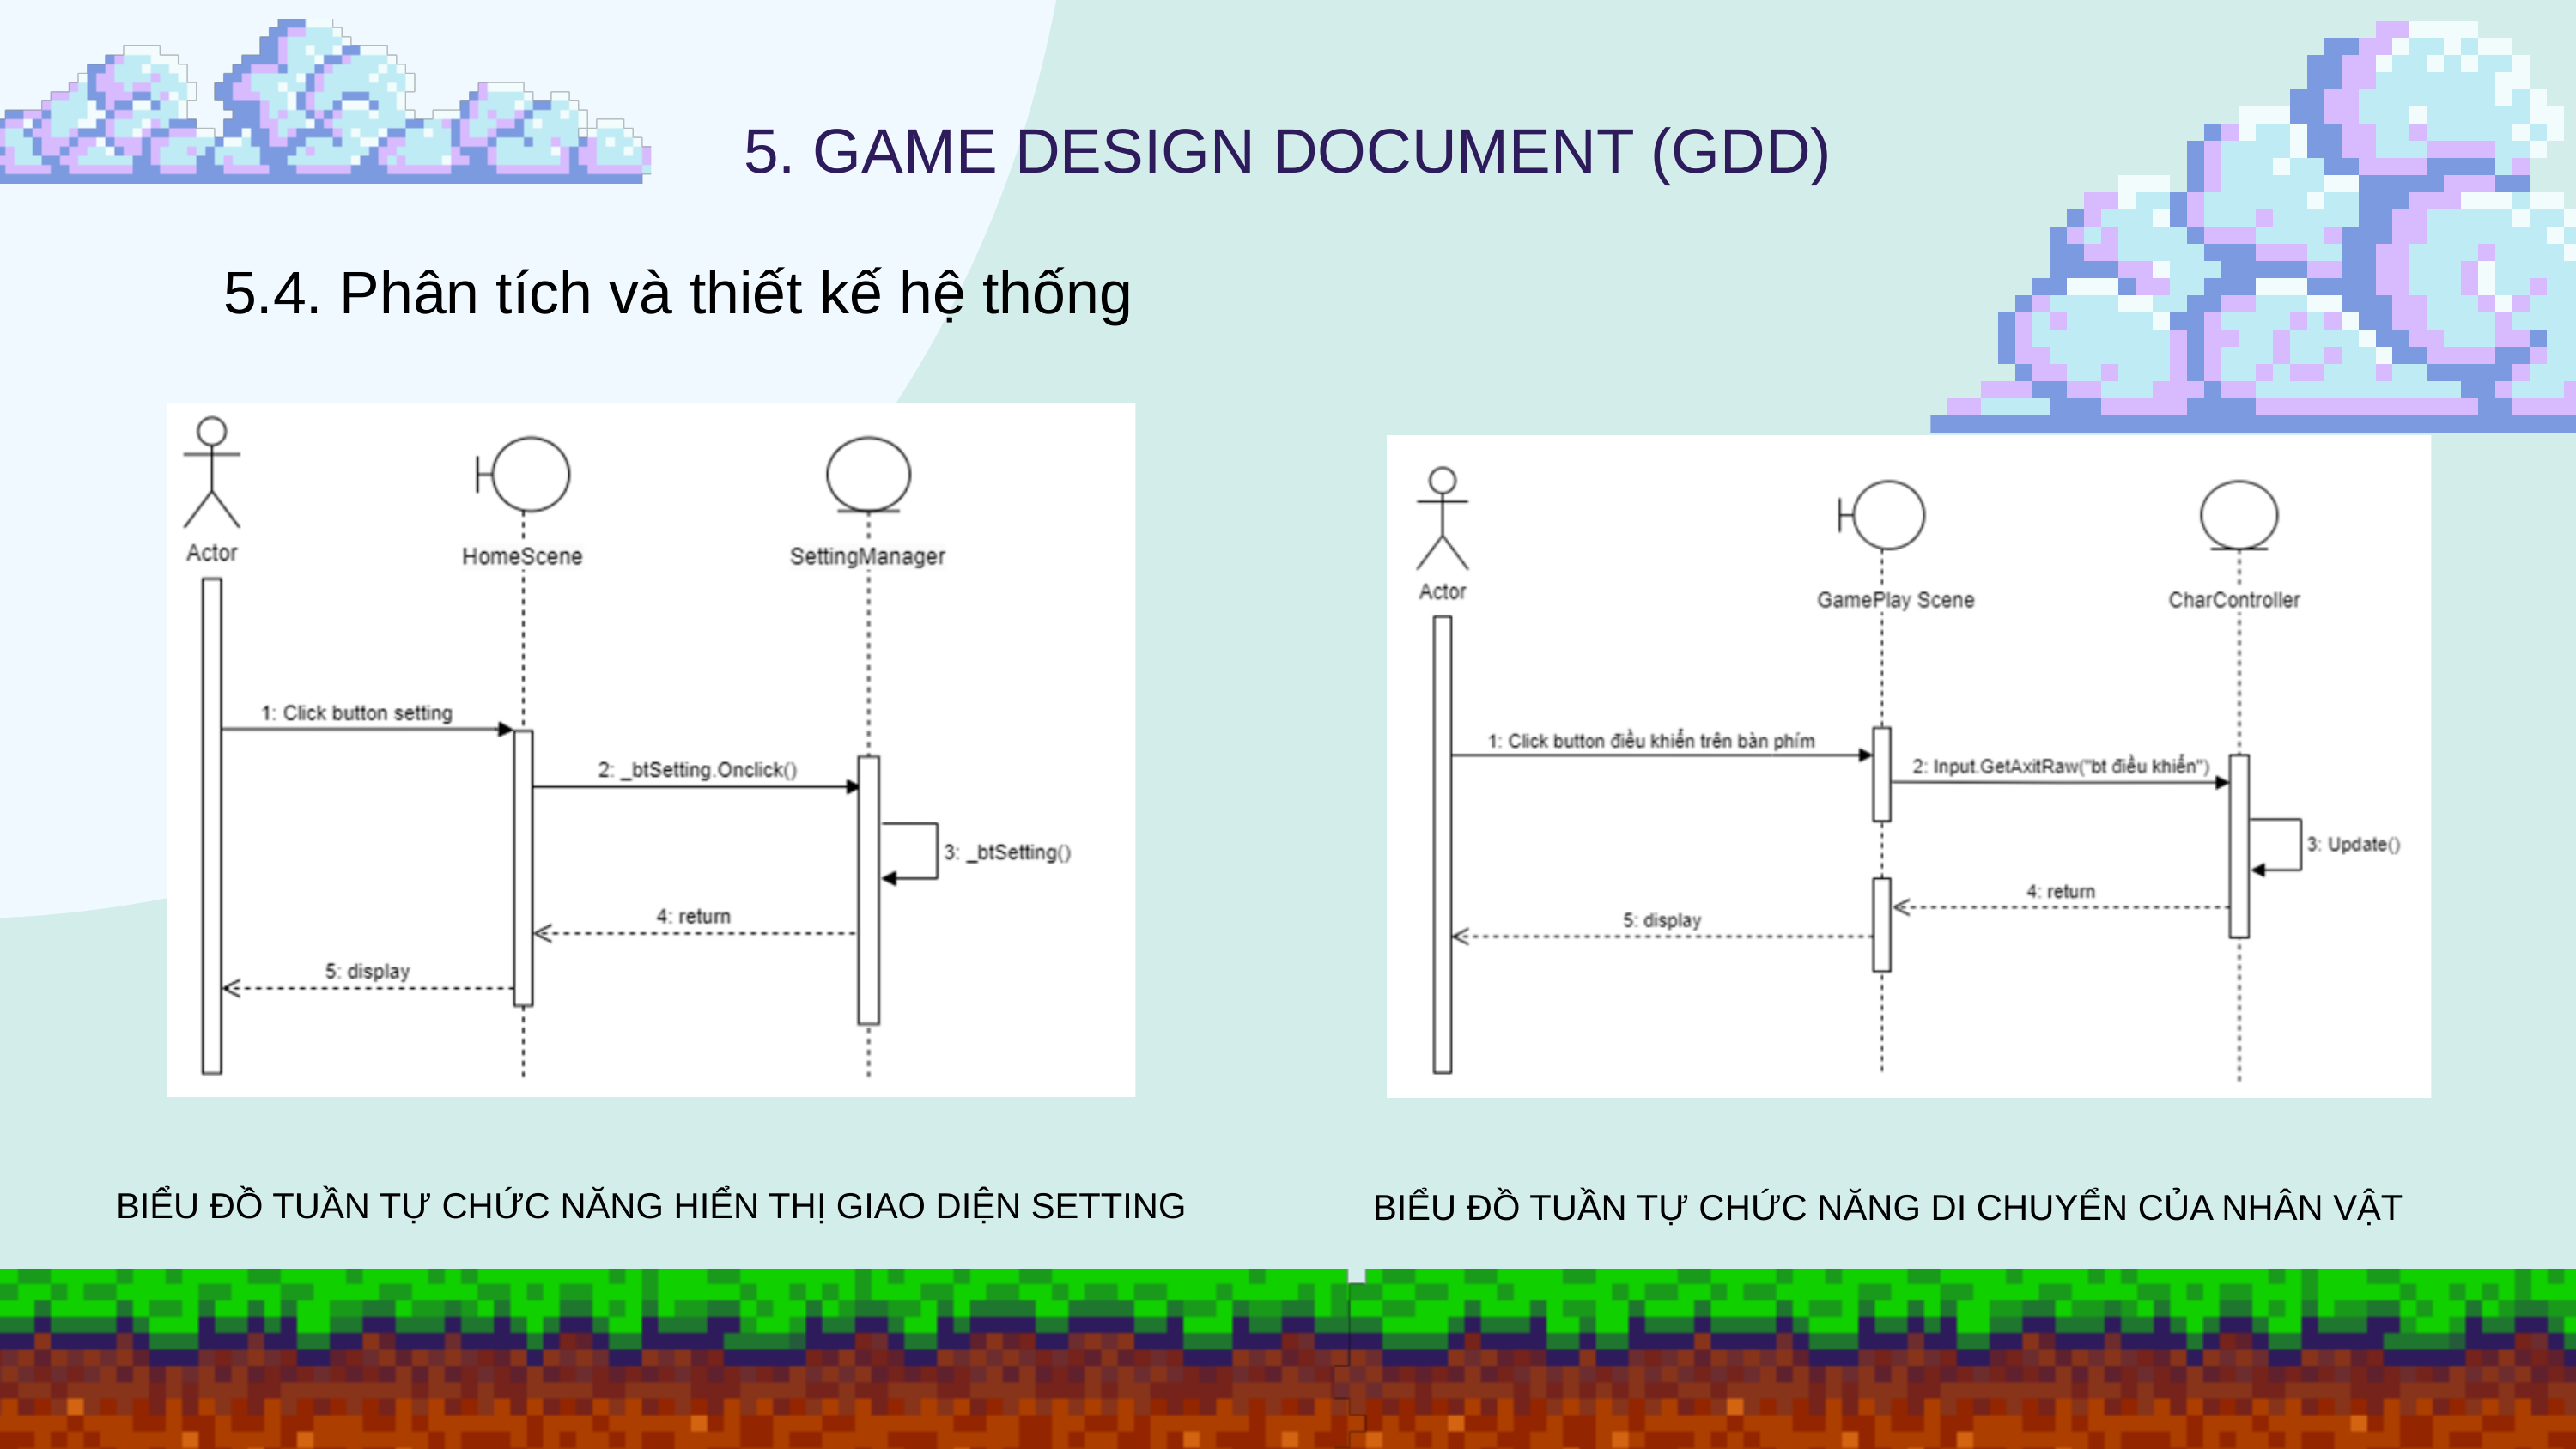

5. GAME DESIGN DOCUMENT (GDD)
5.4. Phân tích và thiết kế hệ thống

BIỂU ĐỒ TUẦN TỰ CHỨC NĂNG HIỂN THỊ GIAO DIỆN SETTING
BIỂU ĐỒ TUẦN TỰ CHỨC NĂNG DI CHUYỂN CỦA NHÂN VẬT